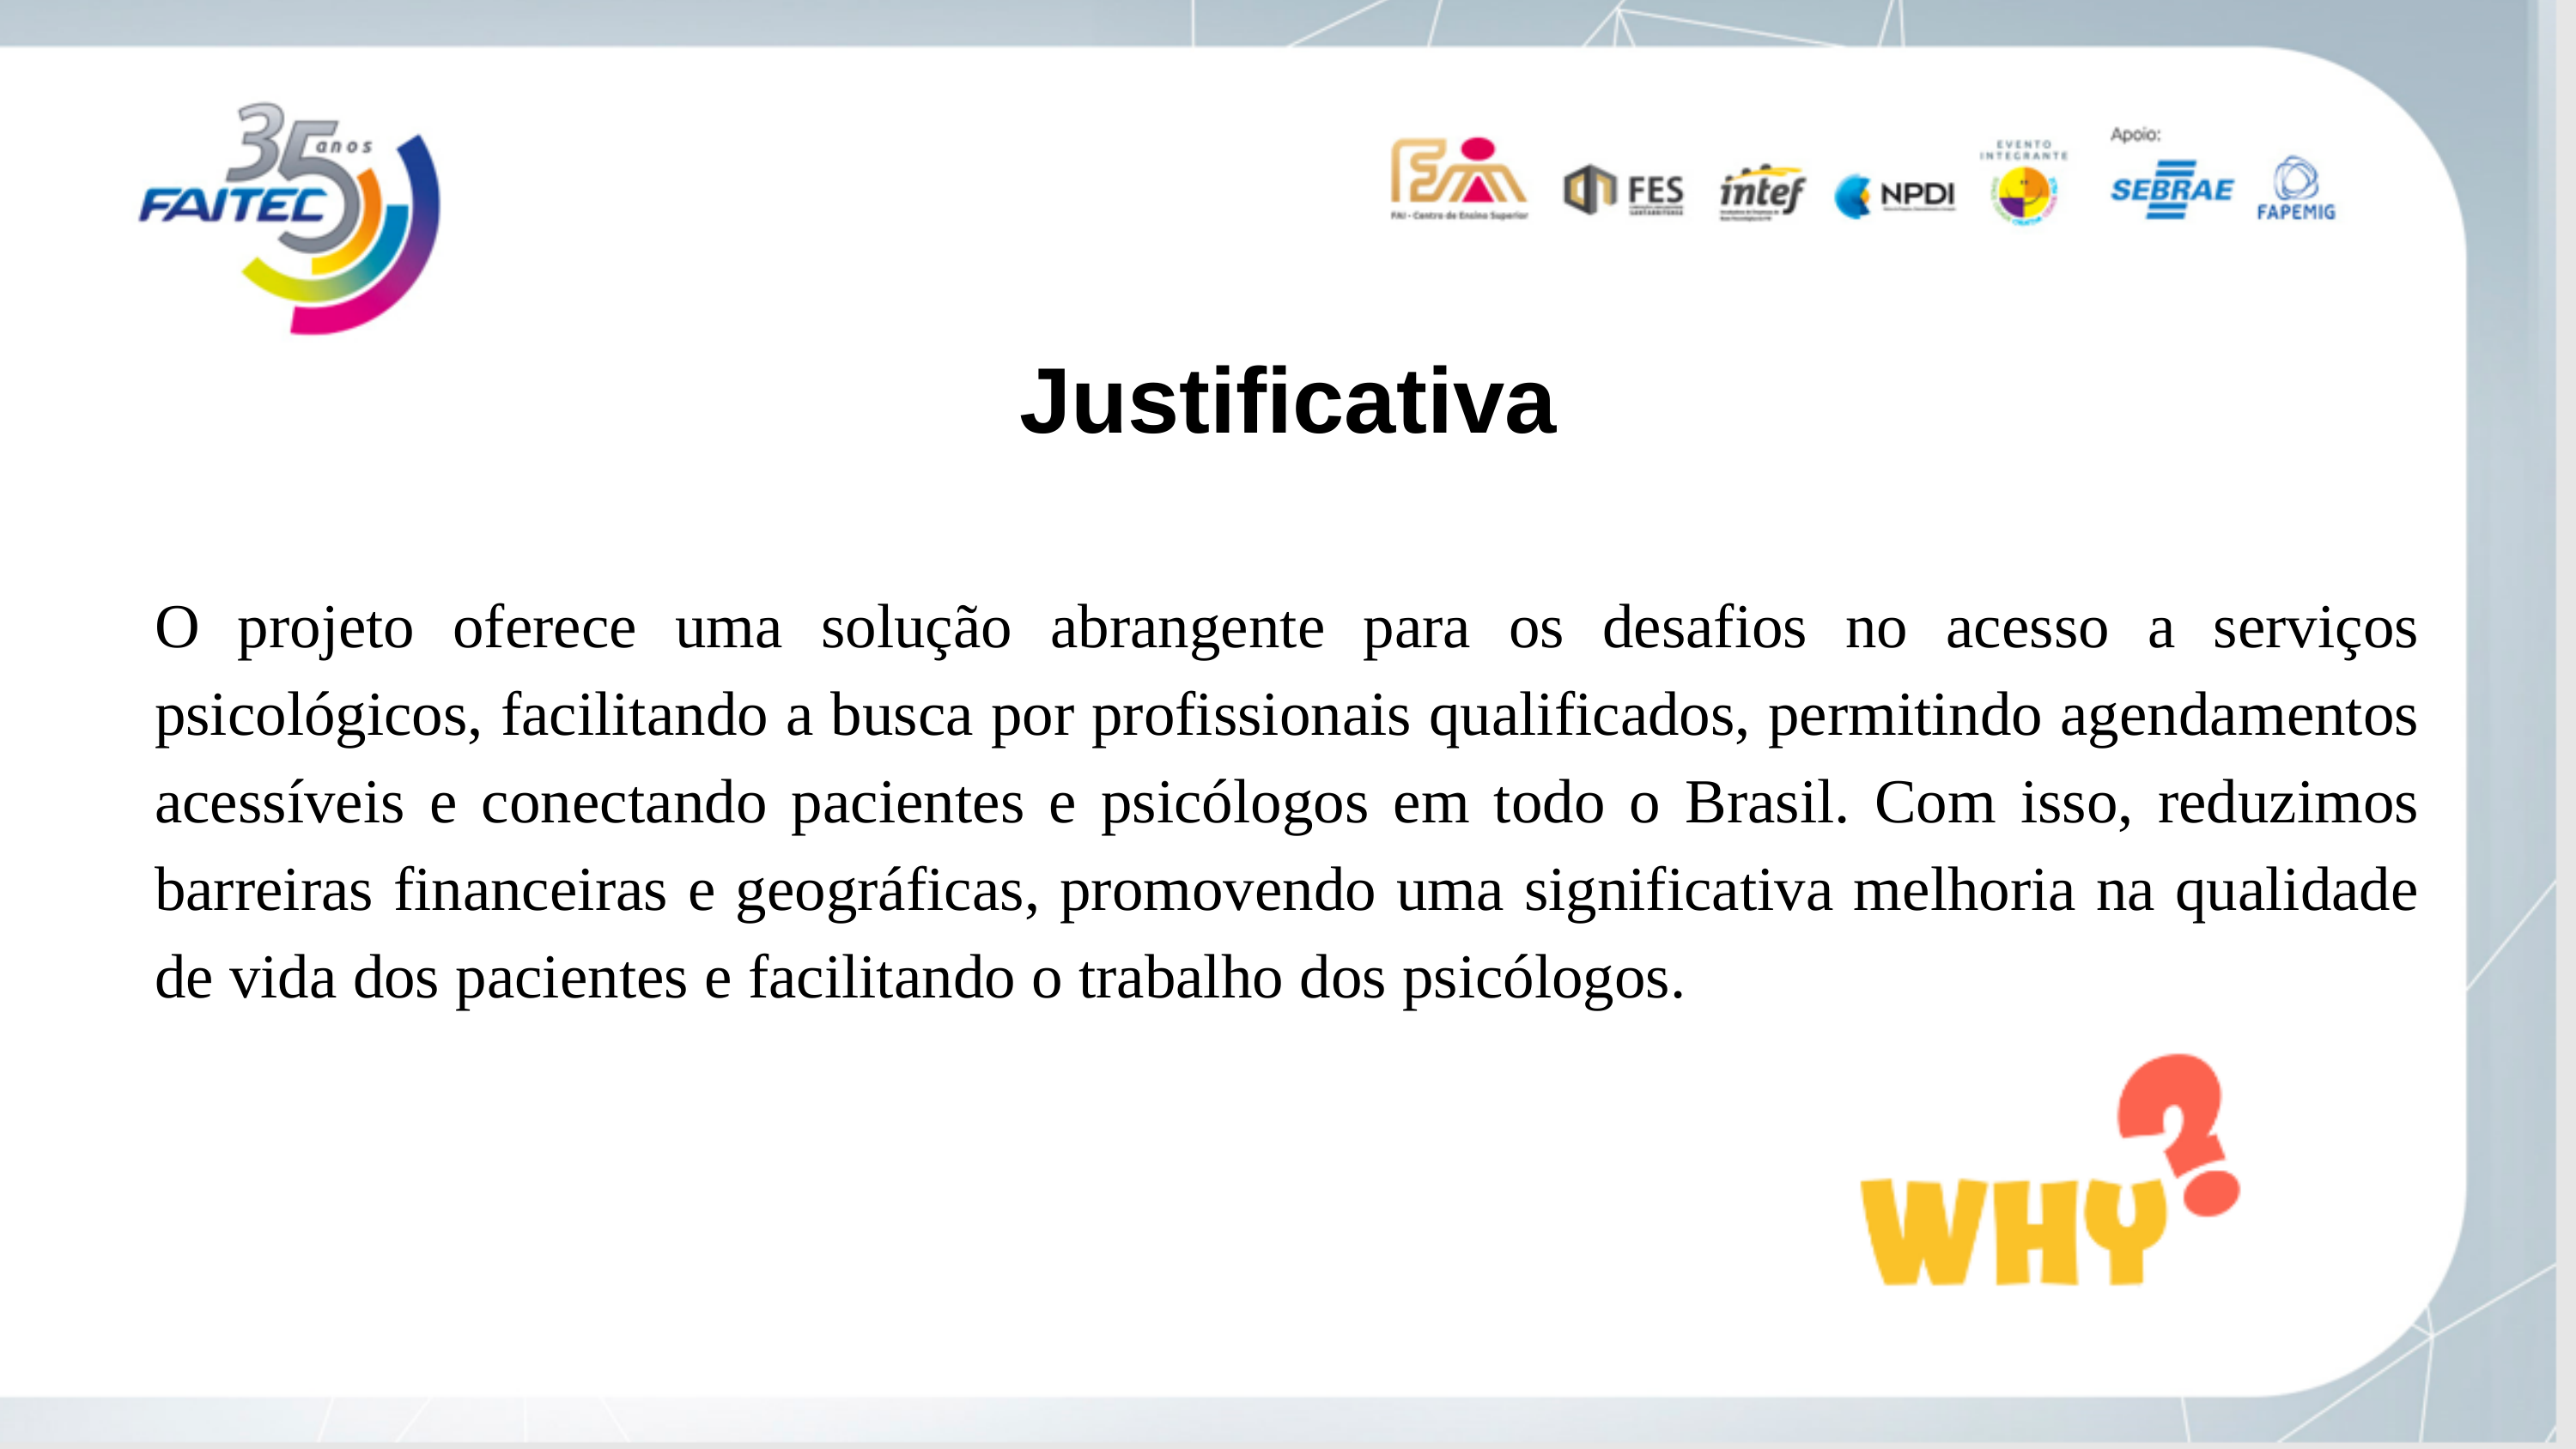

Justificativa
O projeto oferece uma solução abrangente para os desafios no acesso a serviços psicológicos, facilitando a busca por profissionais qualificados, permitindo agendamentos acessíveis e conectando pacientes e psicólogos em todo o Brasil. Com isso, reduzimos barreiras financeiras e geográficas, promovendo uma significativa melhoria na qualidade de vida dos pacientes e facilitando o trabalho dos psicólogos.